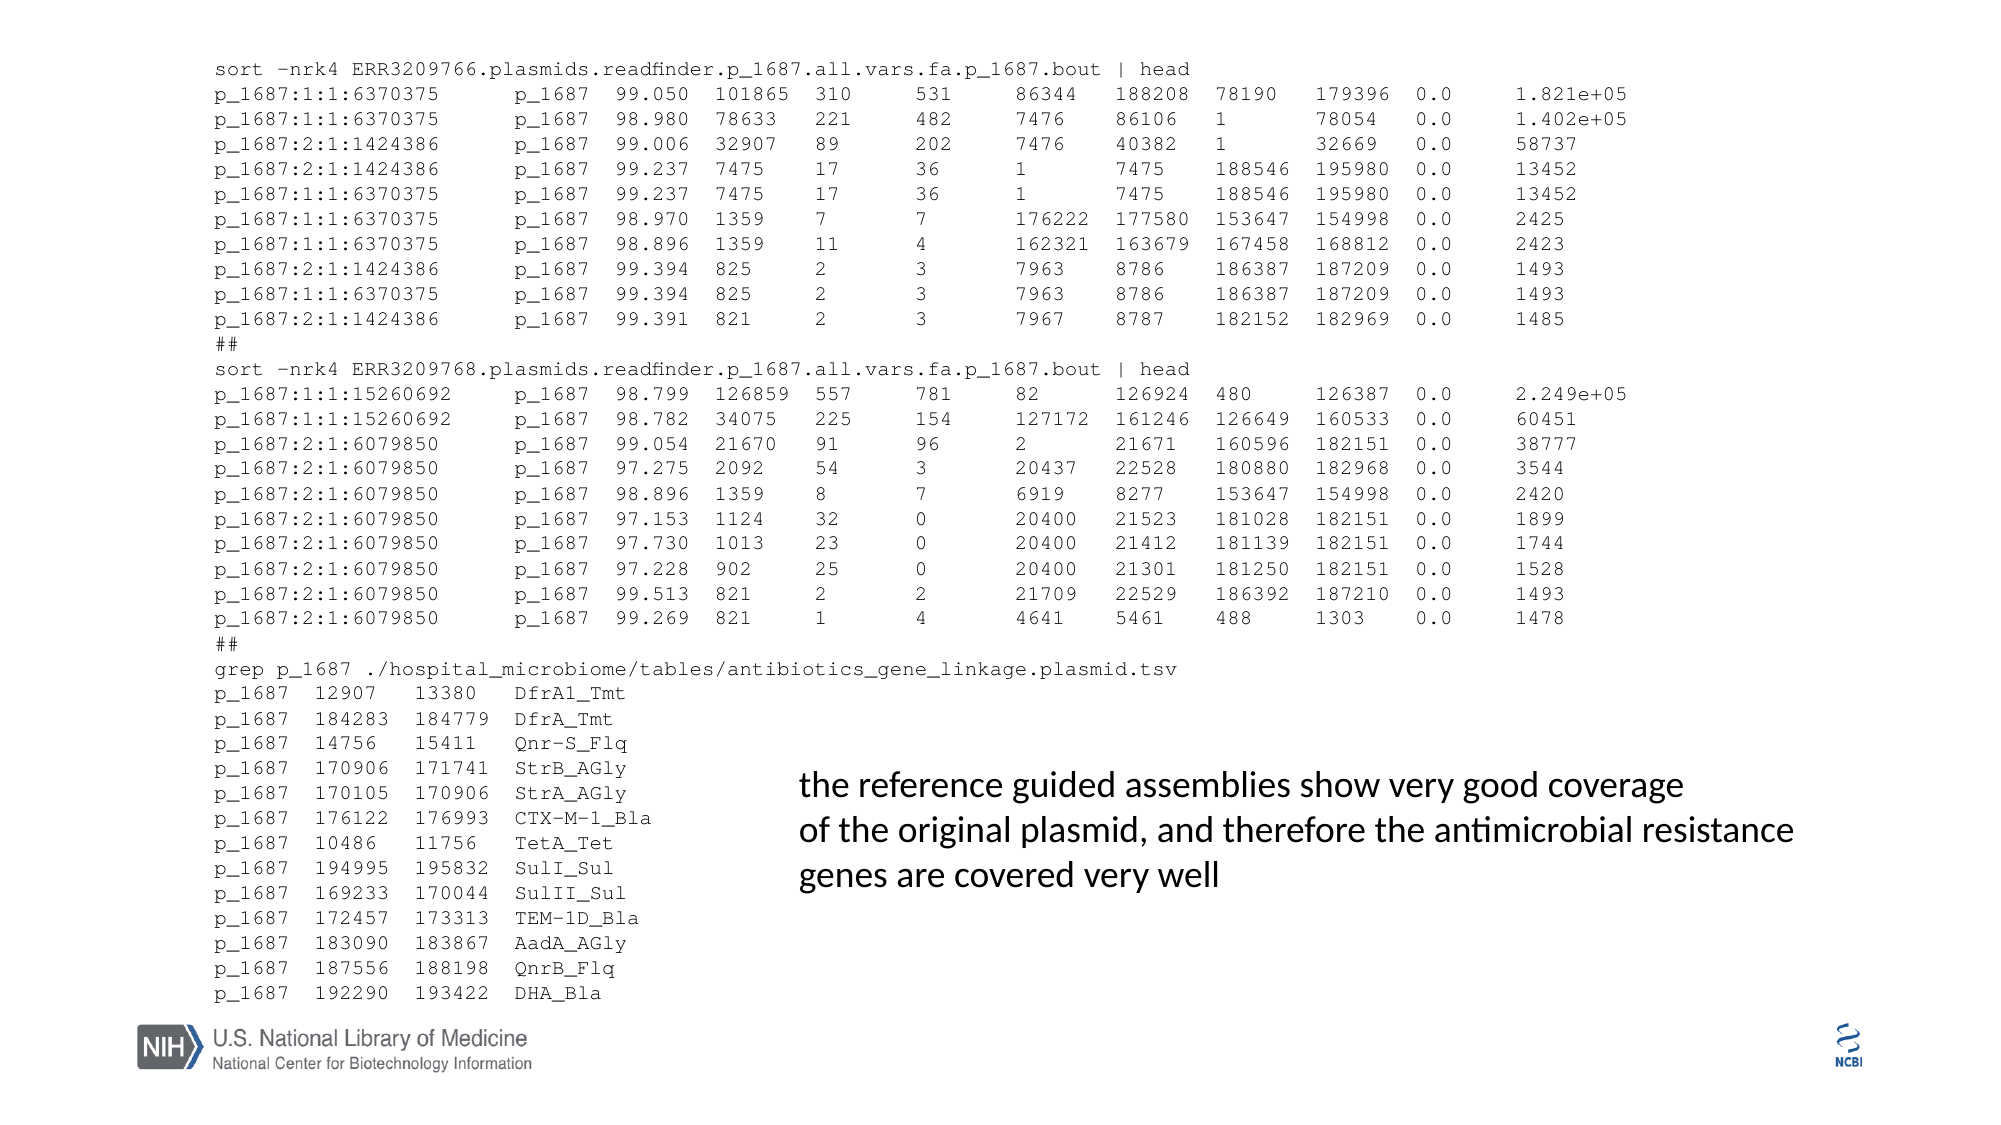

| sort -nrk4 ERR3209766.plasmids.readfinder.p\_1687.all.vars.fa.p\_1687.bout | head p\_1687:1:1:6370375      p\_1687  99.050  101865  310     531     86344   188208  78190   179396  0.0     1.821e+05 p\_1687:1:1:6370375      p\_1687  98.980  78633   221     482     7476    86106   1       78054   0.0     1.402e+05 p\_1687:2:1:1424386      p\_1687  99.006  32907   89      202     7476    40382   1       32669   0.0     58737 p\_1687:2:1:1424386      p\_1687  99.237  7475    17      36      1       7475    188546  195980  0.0     13452 p\_1687:1:1:6370375      p\_1687  99.237  7475    17      36      1       7475    188546  195980  0.0     13452 p\_1687:1:1:6370375      p\_1687  98.970  1359    7       7       176222  177580  153647  154998  0.0     2425 p\_1687:1:1:6370375      p\_1687  98.896  1359    11      4       162321  163679  167458  168812  0.0     2423 p\_1687:2:1:1424386      p\_1687  99.394  825     2       3       7963    8786    186387  187209  0.0     1493 p\_1687:1:1:6370375      p\_1687  99.394  825     2       3       7963    8786    186387  187209  0.0     1493 p\_1687:2:1:1424386      p\_1687  99.391  821     2       3       7967    8787    182152  182969  0.0     1485 ## sort -nrk4 ERR3209768.plasmids.readfinder.p\_1687.all.vars.fa.p\_1687.bout | head p\_1687:1:1:15260692     p\_1687  98.799  126859  557     781     82      126924  480     126387  0.0     2.249e+05 p\_1687:1:1:15260692     p\_1687  98.782  34075   225     154     127172  161246  126649  160533  0.0     60451 p\_1687:2:1:6079850      p\_1687  99.054  21670   91      96      2       21671   160596  182151  0.0     38777 p\_1687:2:1:6079850      p\_1687  97.275  2092    54      3       20437   22528   180880  182968  0.0     3544 p\_1687:2:1:6079850      p\_1687  98.896  1359    8       7       6919    8277    153647  154998  0.0     2420 p\_1687:2:1:6079850      p\_1687  97.153  1124    32      0       20400   21523   181028  182151  0.0     1899 p\_1687:2:1:6079850      p\_1687  97.730  1013    23      0       20400   21412   181139  182151  0.0     1744 p\_1687:2:1:6079850      p\_1687  97.228  902     25      0       20400   21301   181250  182151  0.0     1528 p\_1687:2:1:6079850      p\_1687  99.513  821     2       2       21709   22529   186392  187210  0.0     1493 p\_1687:2:1:6079850      p\_1687  99.269  821     1       4       4641    5461    488     1303    0.0     1478 ## grep p\_1687 ./hospital\_microbiome/tables/antibiotics\_gene\_linkage.plasmid.tsv p\_1687  12907   13380   DfrA1\_Tmt p\_1687  184283  184779  DfrA\_Tmt p\_1687  14756   15411   Qnr-S\_Flq p\_1687  170906  171741  StrB\_AGly p\_1687  170105  170906  StrA\_AGly p\_1687  176122  176993  CTX-M-1\_Bla p\_1687  10486   11756   TetA\_Tet p\_1687  194995  195832  SulI\_Sul p\_1687  169233  170044  SulII\_Sul p\_1687  172457  173313  TEM-1D\_Bla p\_1687  183090  183867  AadA\_AGly p\_1687  187556  188198  QnrB\_Flq p\_1687  192290  193422  DHA\_Bla |
| --- |
the reference guided assemblies show very good coverage
of the original plasmid, and therefore the antimicrobial resistance
genes are covered very well